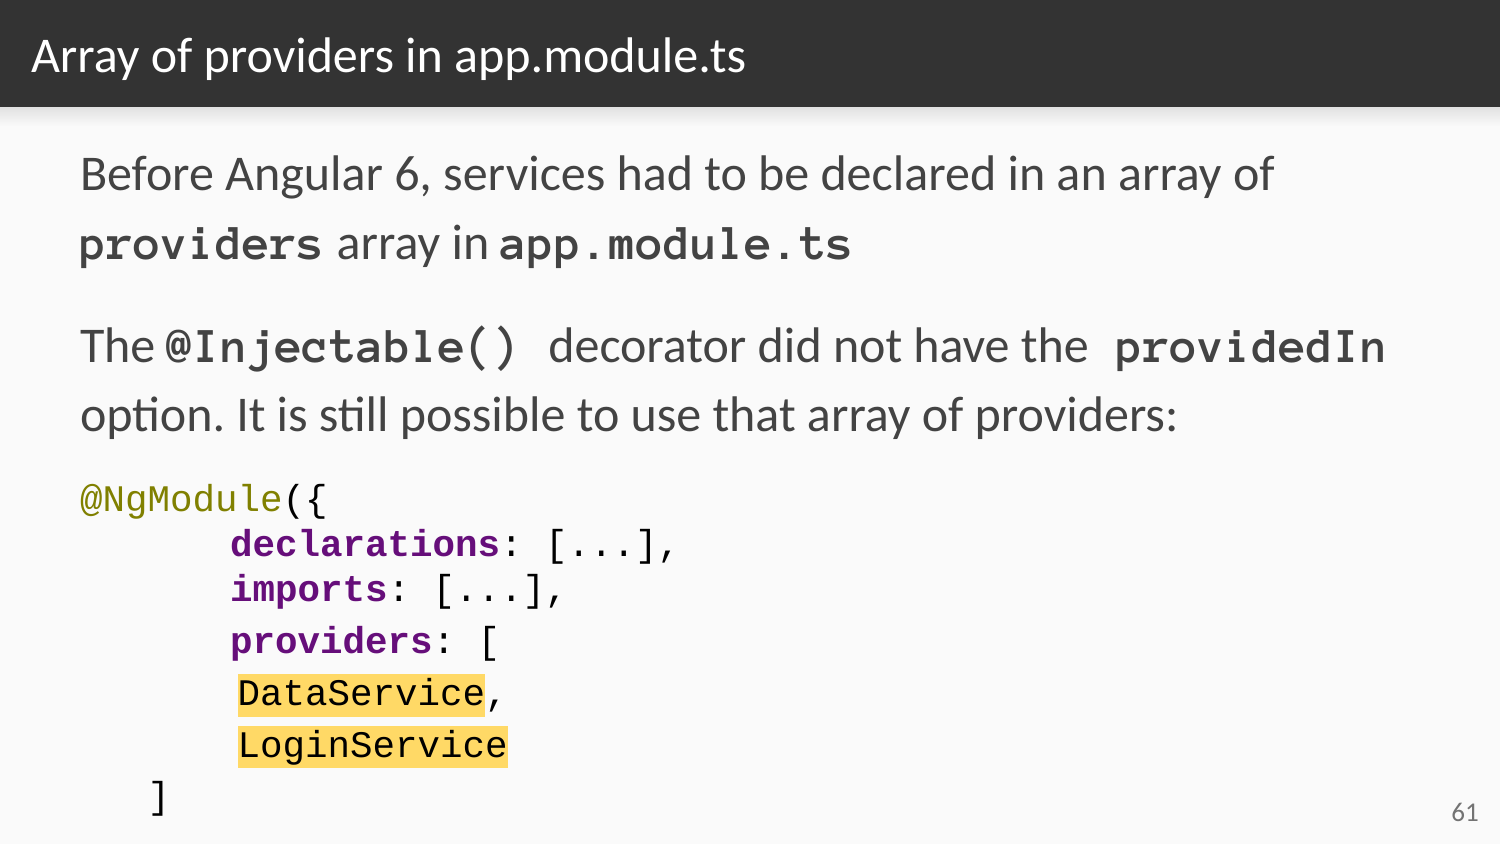

# Array of providers in app.module.ts
Before Angular 6, services had to be declared in an array of providers array in app.module.ts
The @Injectable() decorator did not have the providedIn option. It is still possible to use that array of providers:
@NgModule({
 	declarations: [...],
 	imports: [...],
 	providers: [
       DataService,
       LoginService
   ]

It is also possible to require injection of a specific sub-class:

61